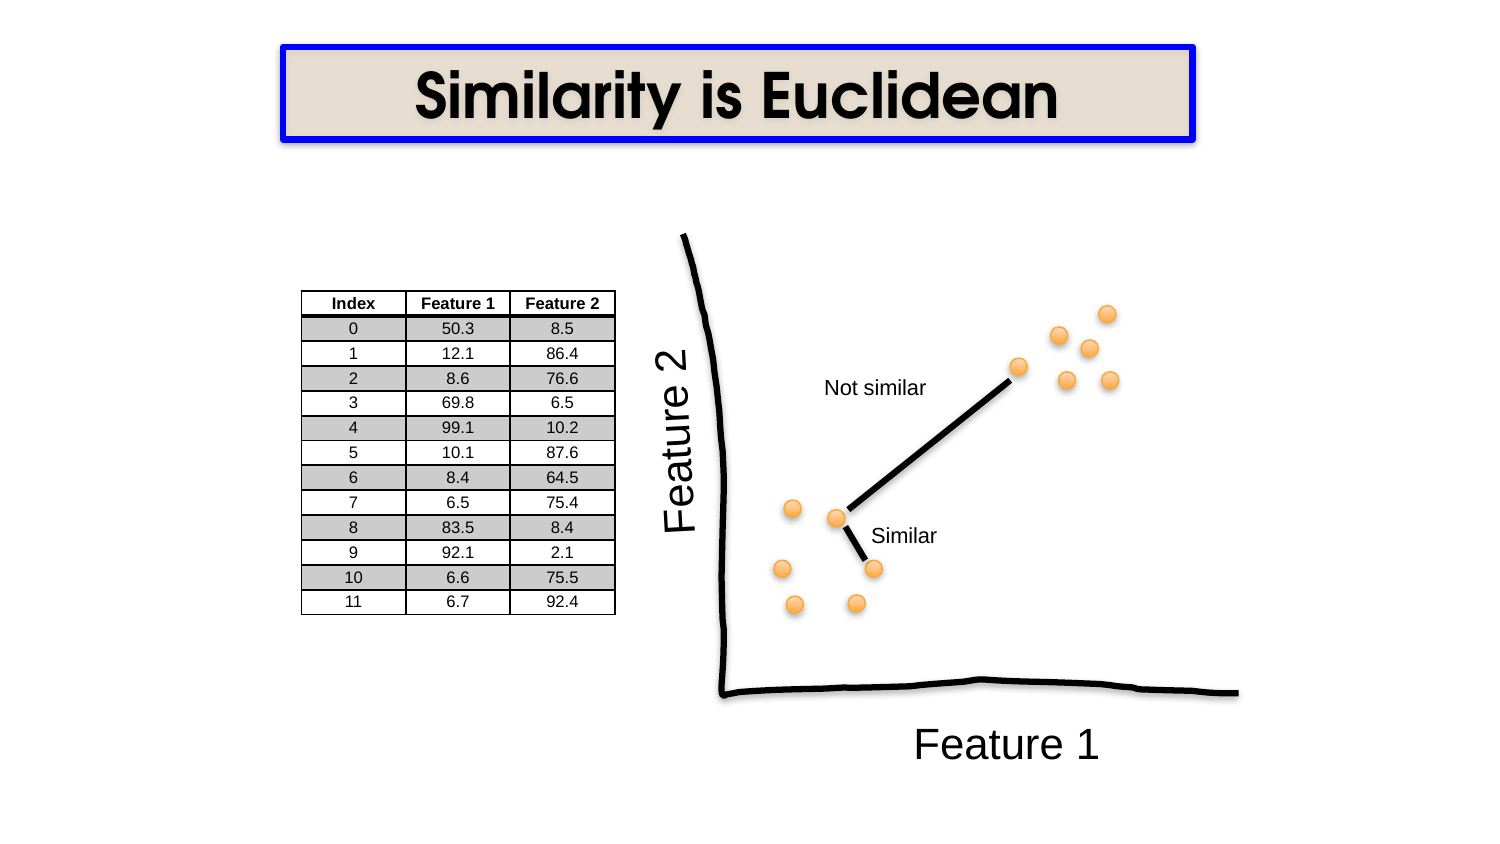

Similarity is Euclidean

| Index | Feature 1 | Feature 2 |
| --- | --- | --- |
| 0 | 50.3 | 8.5 |
| 1 | 12.1 | 86.4 |
| 2 | 8.6 | 76.6 |
| 3 | 69.8 | 6.5 |
| 4 | 99.1 | 10.2 |
| 5 | 10.1 | 87.6 |
| 6 | 8.4 | 64.5 |
| 7 | 6.5 | 75.4 |
| 8 | 83.5 | 8.4 |
| 9 | 92.1 | 2.1 |
| 10 | 6.6 | 75.5 |
| 11 | 6.7 | 92.4 |

Not similar

Feature 2

Similar

Feature 1